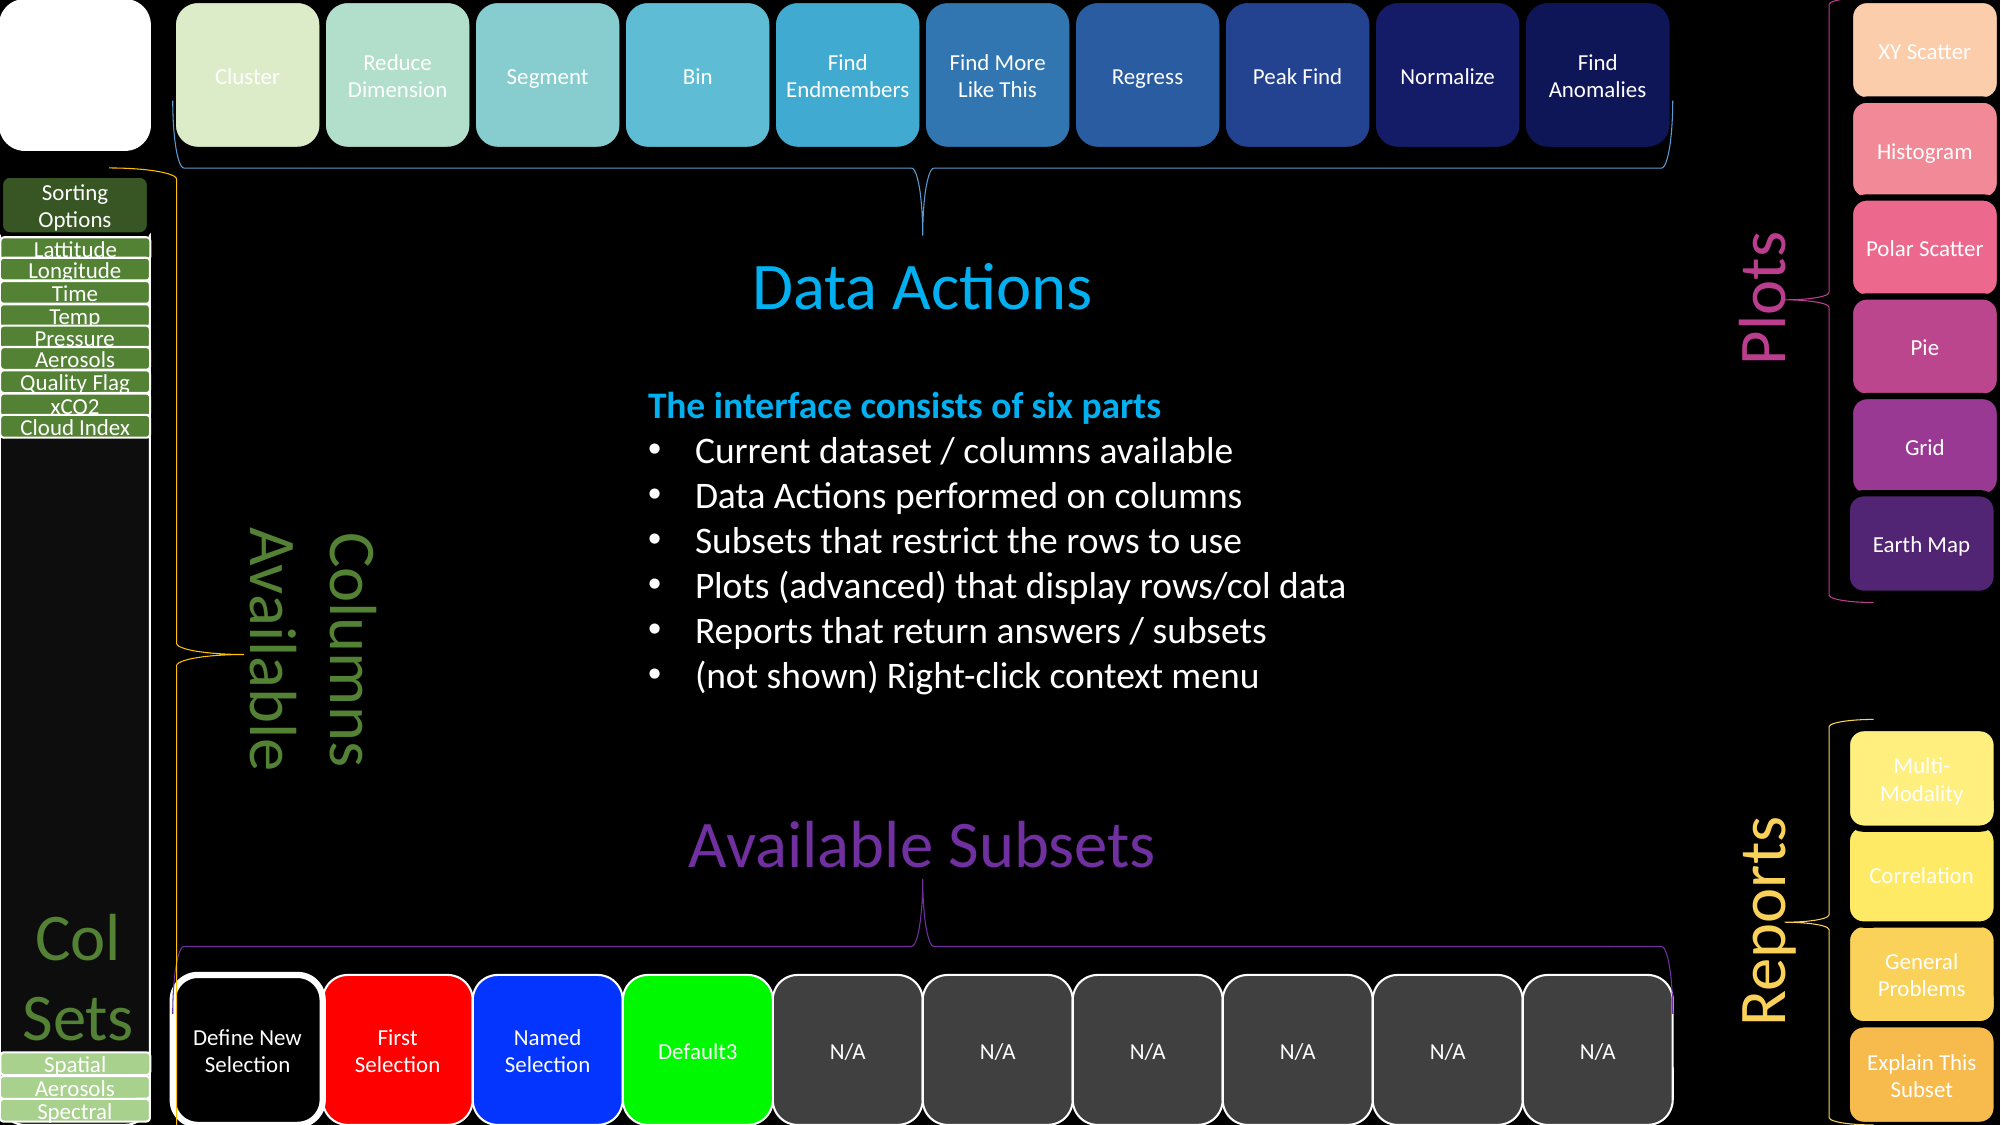

Datasets Available
/
Apply Cutoff
Cluster
Reduce Dimension
Segment
Bin
Find Endmembers
Find More Like This
Regress
Peak Find
Normalize
Find Anomalies
XY Scatter

Histogram

Sorting
Options

Polar Scatter
Data Actions
Lattitude
Plots
Longitude
Time
Pie
Temp
Pressure
Aerosols
Quality Flag
The interface consists of six parts
Current dataset / columns available
Data Actions performed on columns
Subsets that restrict the rows to use
Plots (advanced) that display rows/col data
Reports that return answers / subsets
(not shown) Right-click context menu
xCO2
Grid
Cloud Index
Earth Map
Columns Available

Multi-
Modality
Available Subsets
Correlation
Reports
Col Sets
General Problems
N/A
Define New
Selection
First
Selection
Named Selection
Default3
N/A
N/A
N/A
N/A
N/A
Explain This Subset
Spatial
Aerosols
Spectral